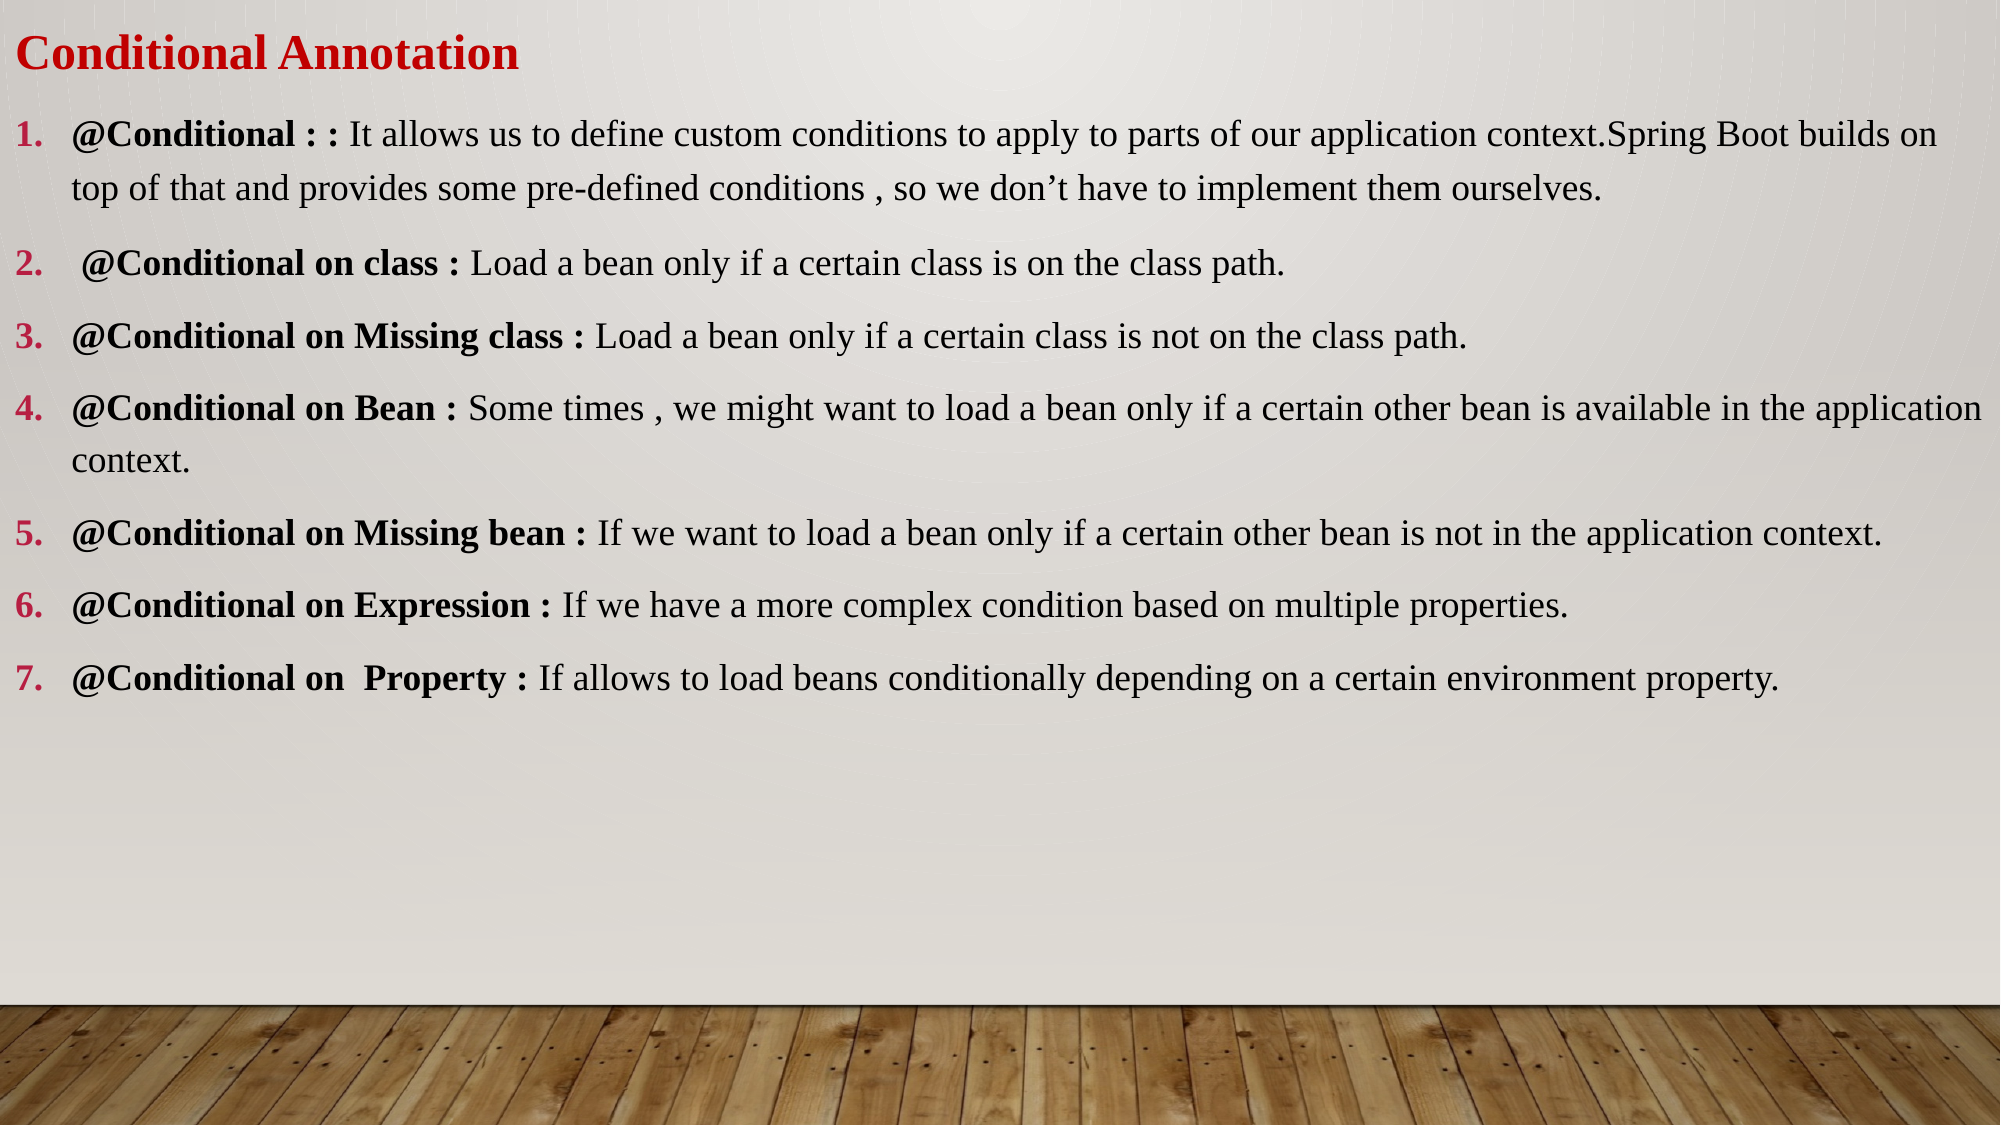

Conditional Annotation
@Conditional : : It allows us to define custom conditions to apply to parts of our application context.Spring Boot builds on top of that and provides some pre-defined conditions , so we don’t have to implement them ourselves.
 @Conditional on class : Load a bean only if a certain class is on the class path.
@Conditional on Missing class : Load a bean only if a certain class is not on the class path.
@Conditional on Bean : Some times , we might want to load a bean only if a certain other bean is available in the application context.
@Conditional on Missing bean : If we want to load a bean only if a certain other bean is not in the application context.
@Conditional on Expression : If we have a more complex condition based on multiple properties.
@Conditional on  Property : If allows to load beans conditionally depending on a certain environment property.